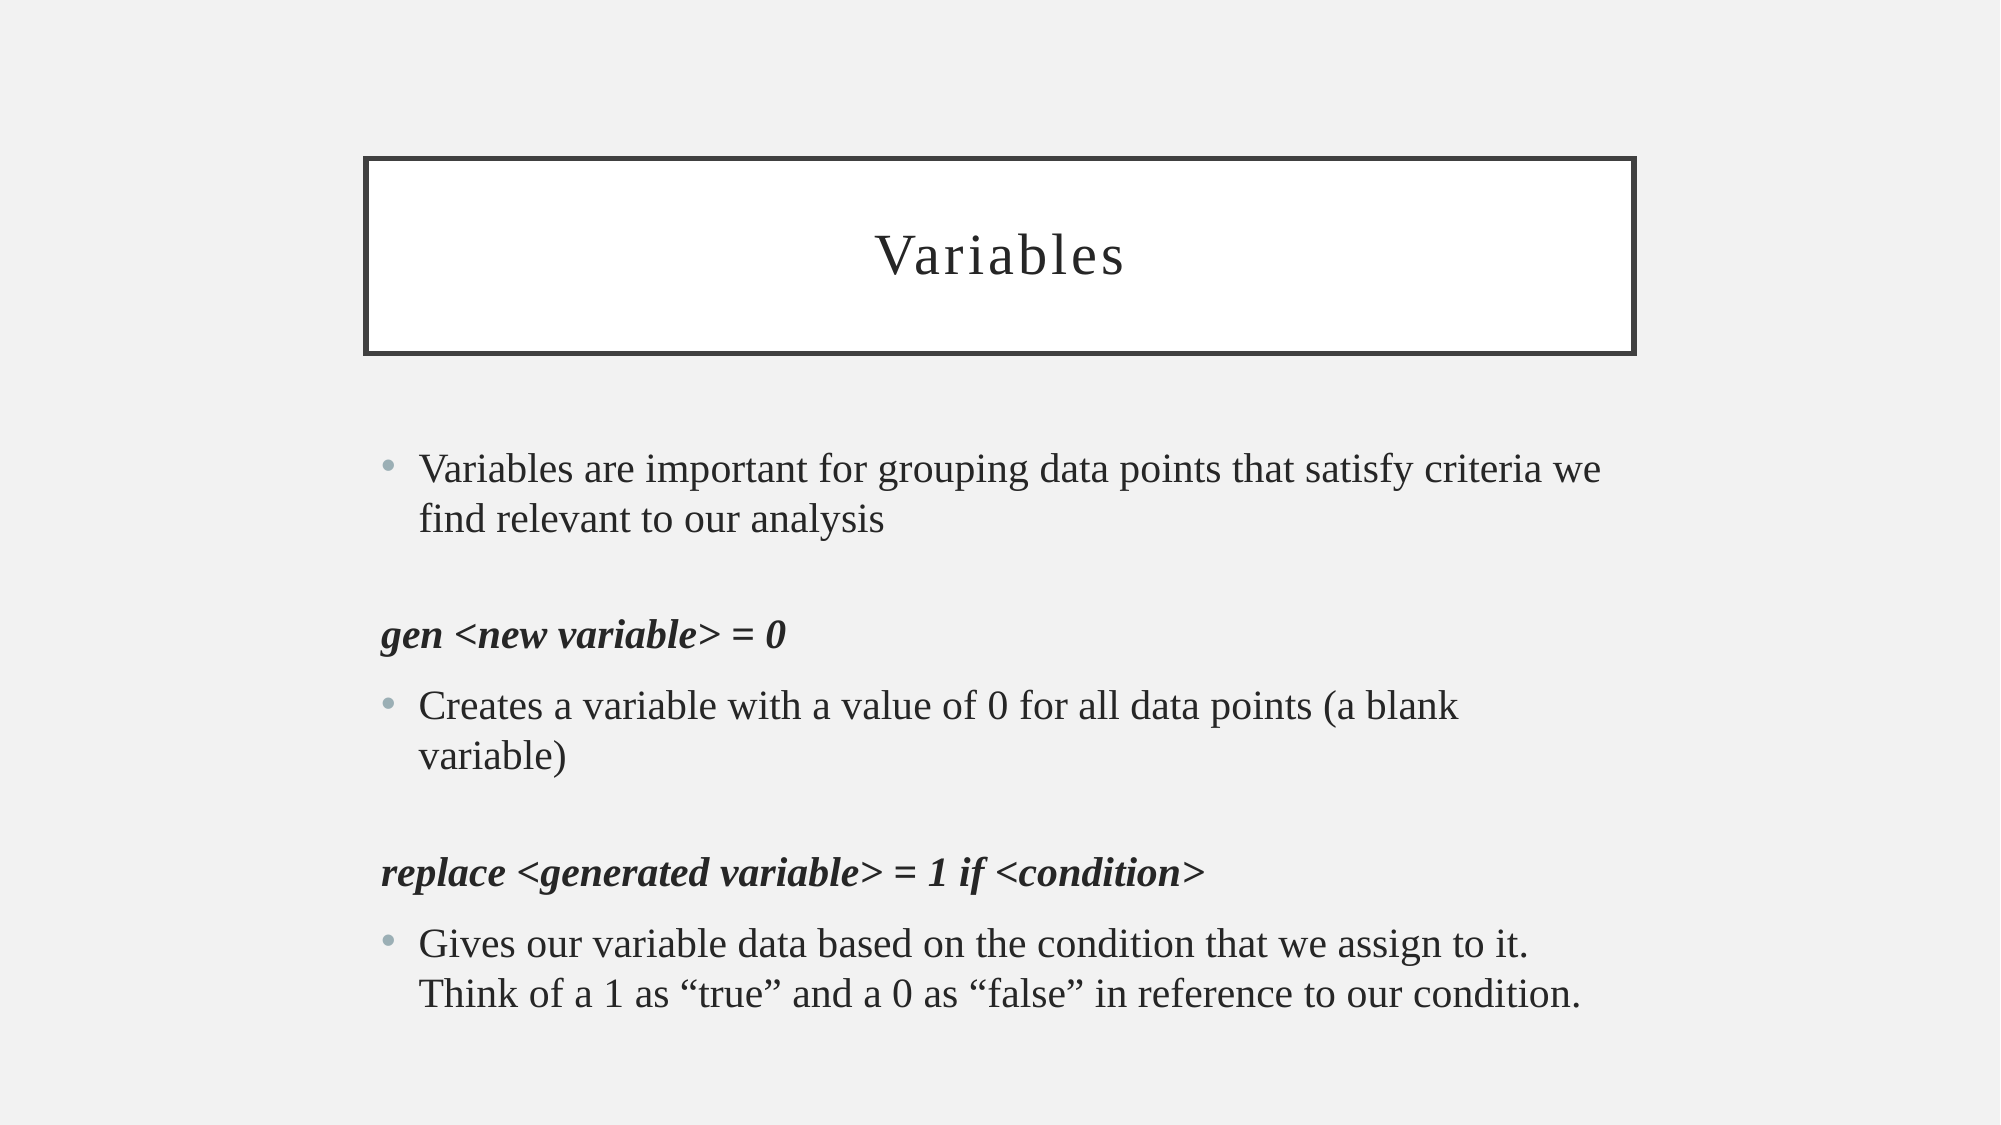

# Variables
Variables are important for grouping data points that satisfy criteria we find relevant to our analysis

gen <new variable> = 0
Creates a variable with a value of 0 for all data points (a blank variable)

replace <generated variable> = 1 if <condition>
Gives our variable data based on the condition that we assign to it. Think of a 1 as “true” and a 0 as “false” in reference to our condition.